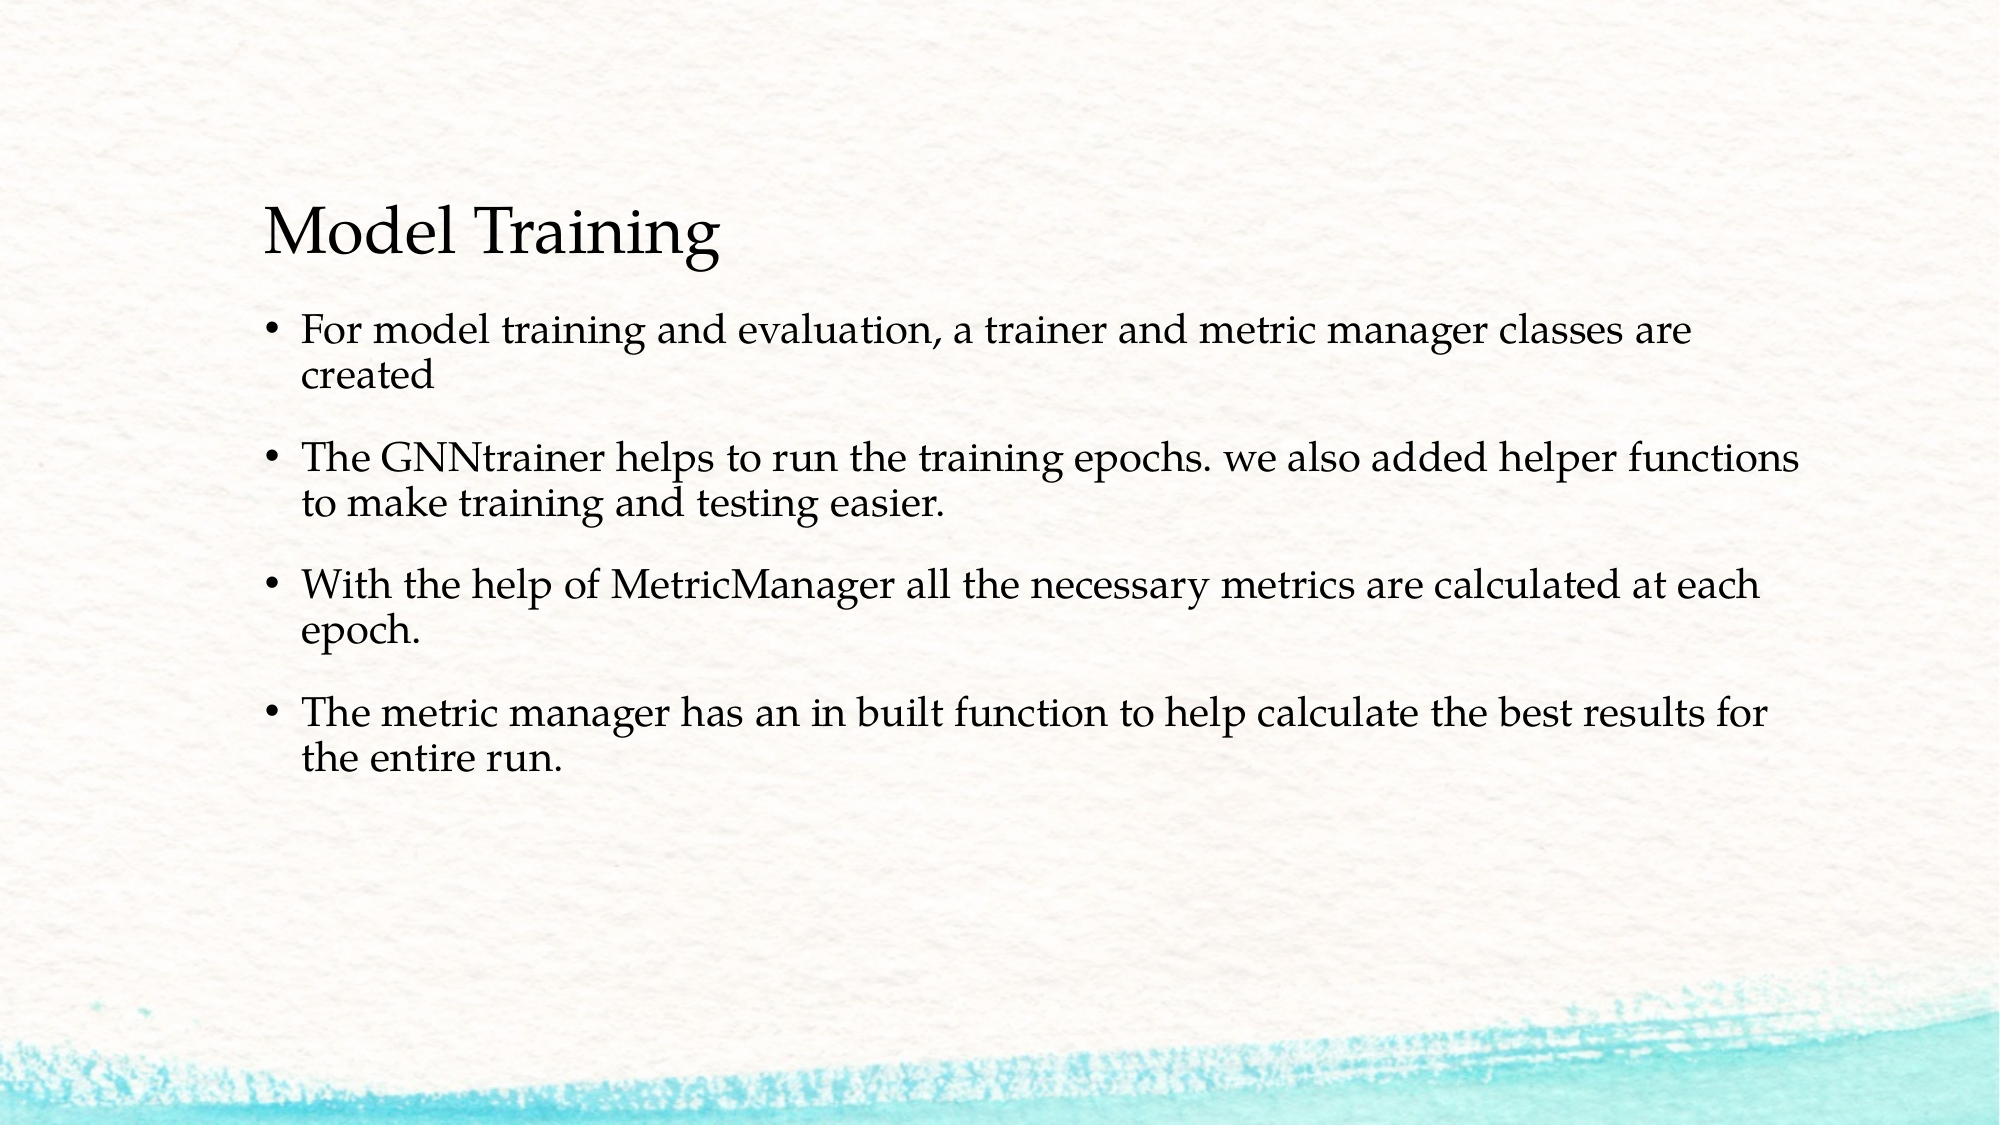

# Model Training
For model training and evaluation, a trainer and metric manager classes are created
The GNNtrainer helps to run the training epochs. we also added helper functions to make training and testing easier.
With the help of MetricManager all the necessary metrics are calculated at each epoch.
The metric manager has an in built function to help calculate the best results for the entire run.